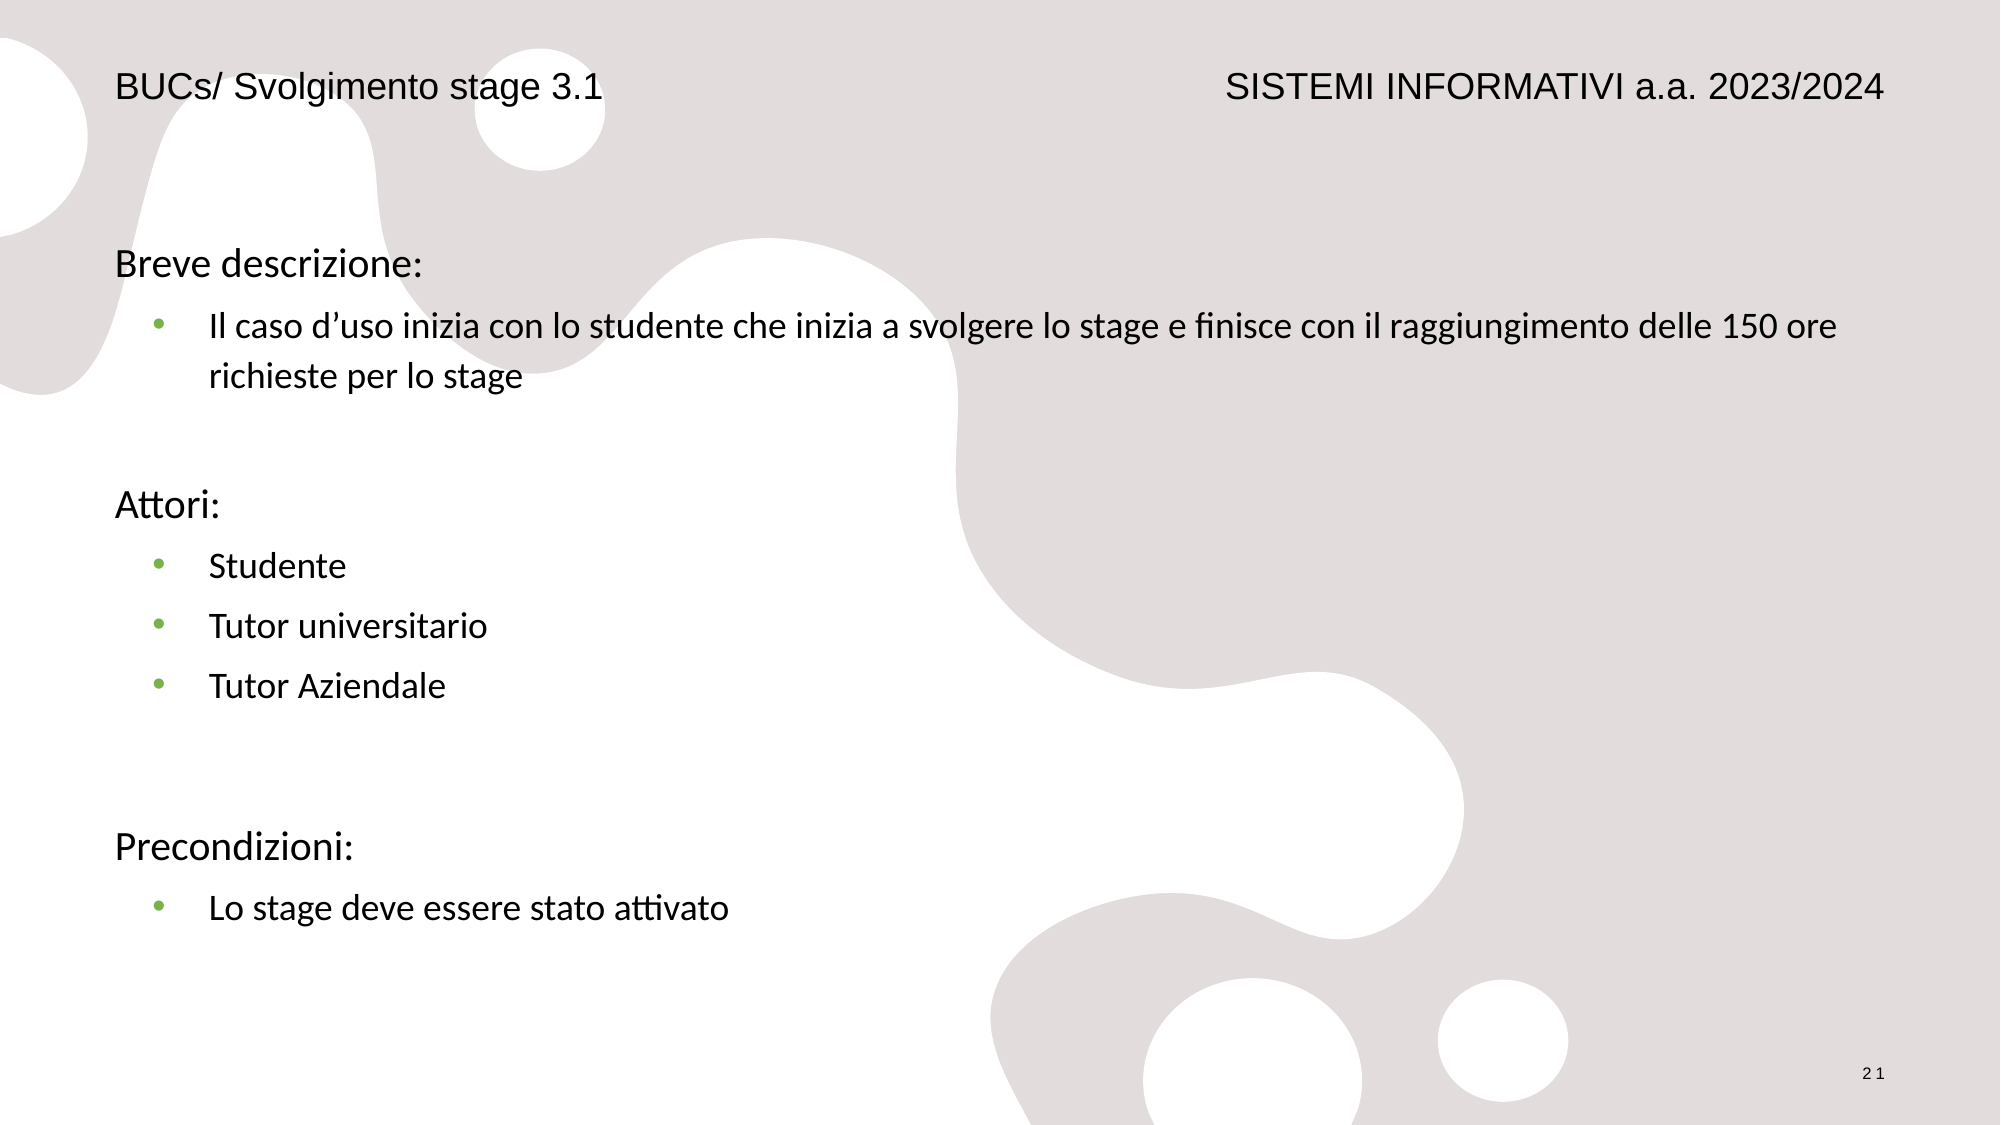

BUCs/ Svolgimento stage 3.1
SISTEMI INFORMATIVI a.a. 2023/2024
Breve descrizione:
Il caso d’uso inizia con lo studente che inizia a svolgere lo stage e finisce con il raggiungimento delle 150 ore richieste per lo stage
Attori:
Studente
Tutor universitario
Tutor Aziendale
Precondizioni:
Lo stage deve essere stato attivato
21